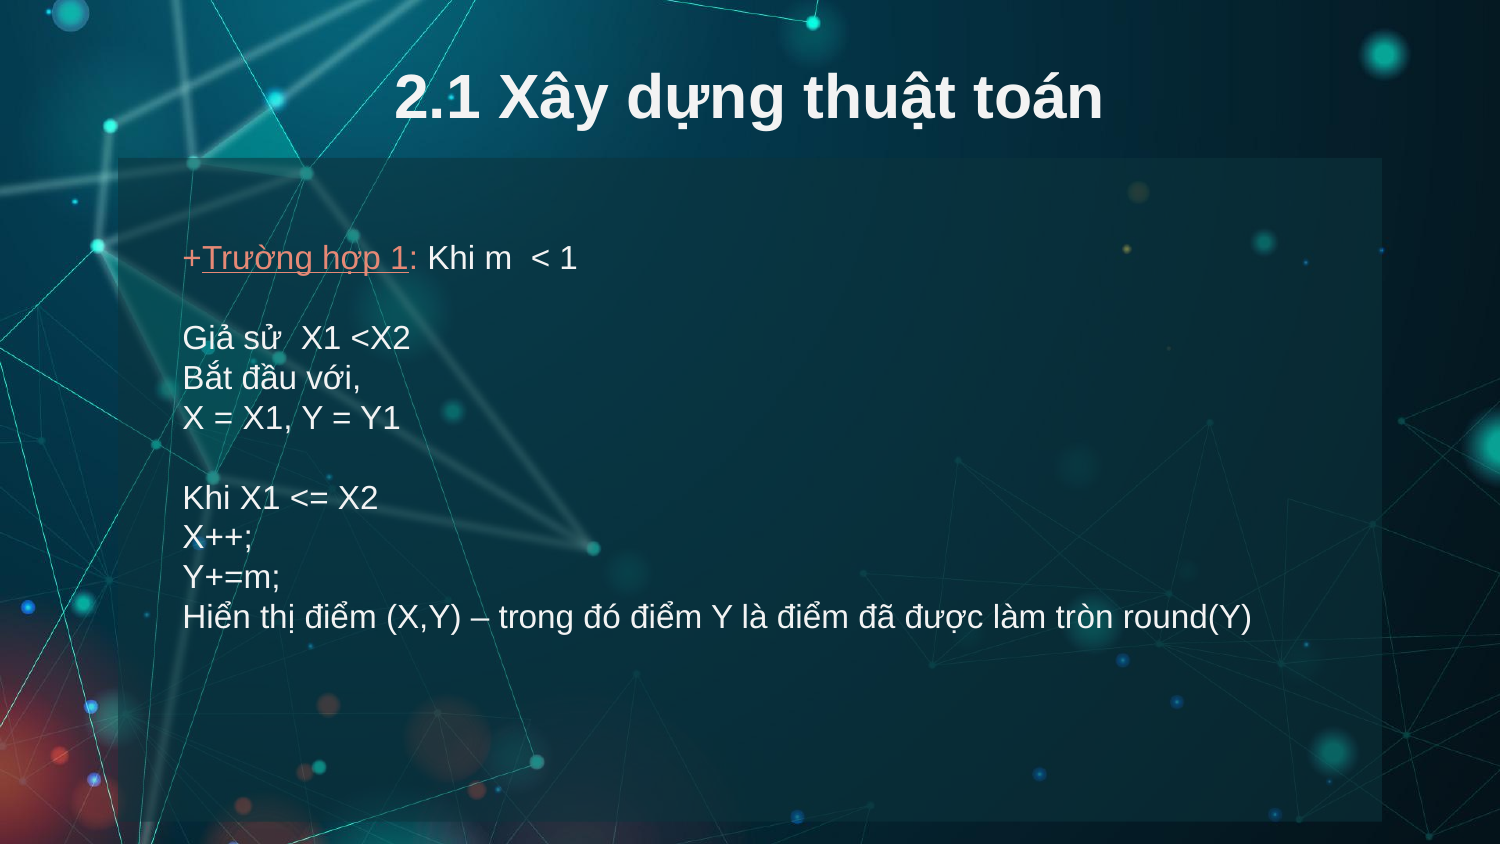

# 2.1 Xây dựng thuật toán

+Trường hợp 1: Khi m  < 1

Giả sử  X1 <X2
Bắt đầu với,
X = X1, Y = Y1

Khi X1 <= X2
X++;
Y+=m;
Hiển thị điểm (X,Y) – trong đó điểm Y là điểm đã được làm tròn round(Y)